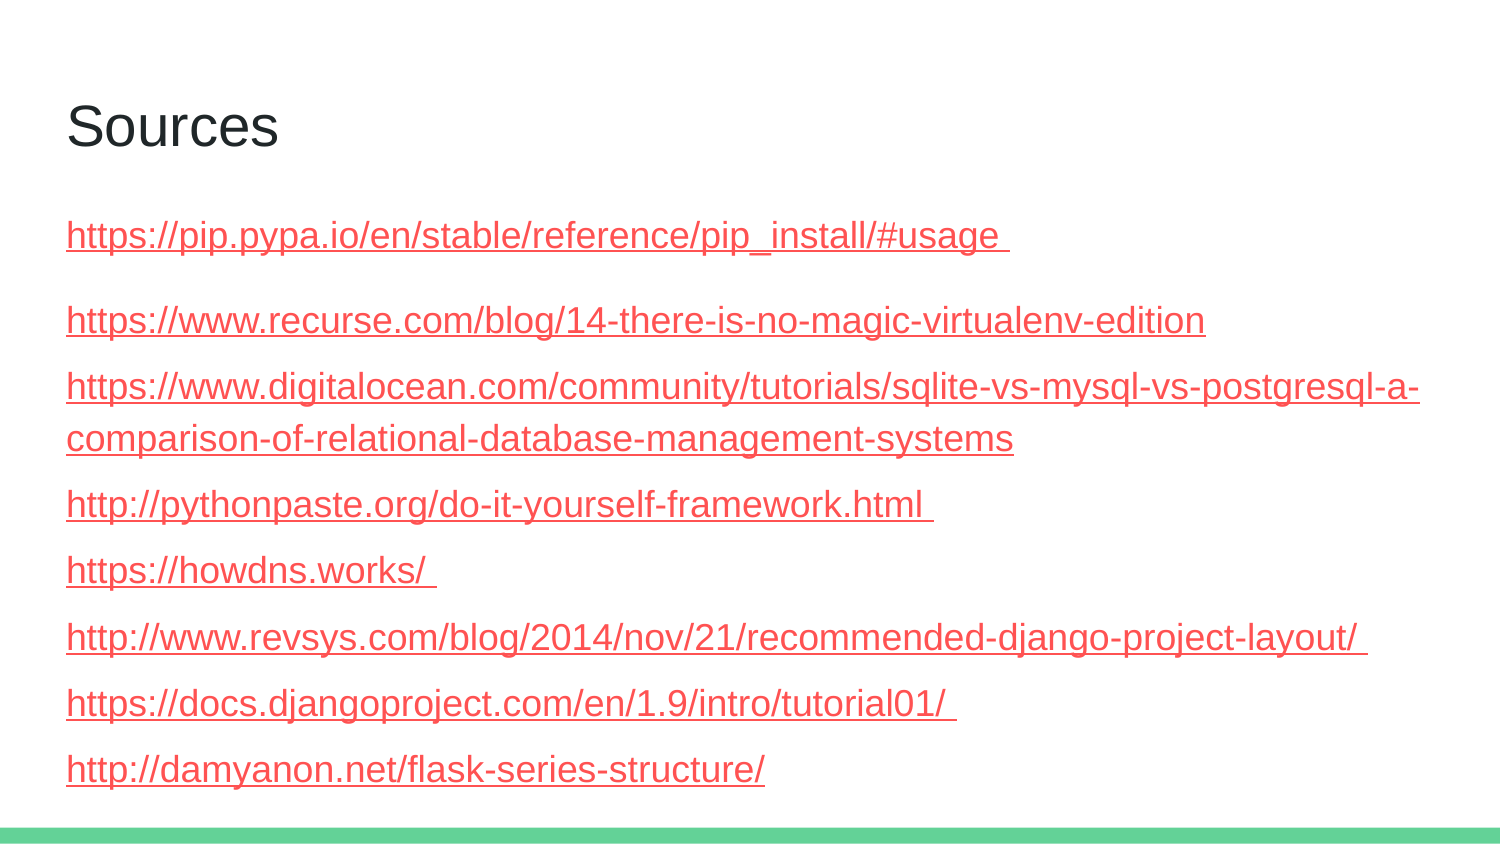

# Sources
https://pip.pypa.io/en/stable/reference/pip_install/#usage
https://www.recurse.com/blog/14-there-is-no-magic-virtualenv-edition
https://www.digitalocean.com/community/tutorials/sqlite-vs-mysql-vs-postgresql-a-comparison-of-relational-database-management-systems
http://pythonpaste.org/do-it-yourself-framework.html
https://howdns.works/
http://www.revsys.com/blog/2014/nov/21/recommended-django-project-layout/
https://docs.djangoproject.com/en/1.9/intro/tutorial01/
http://damyanon.net/flask-series-structure/